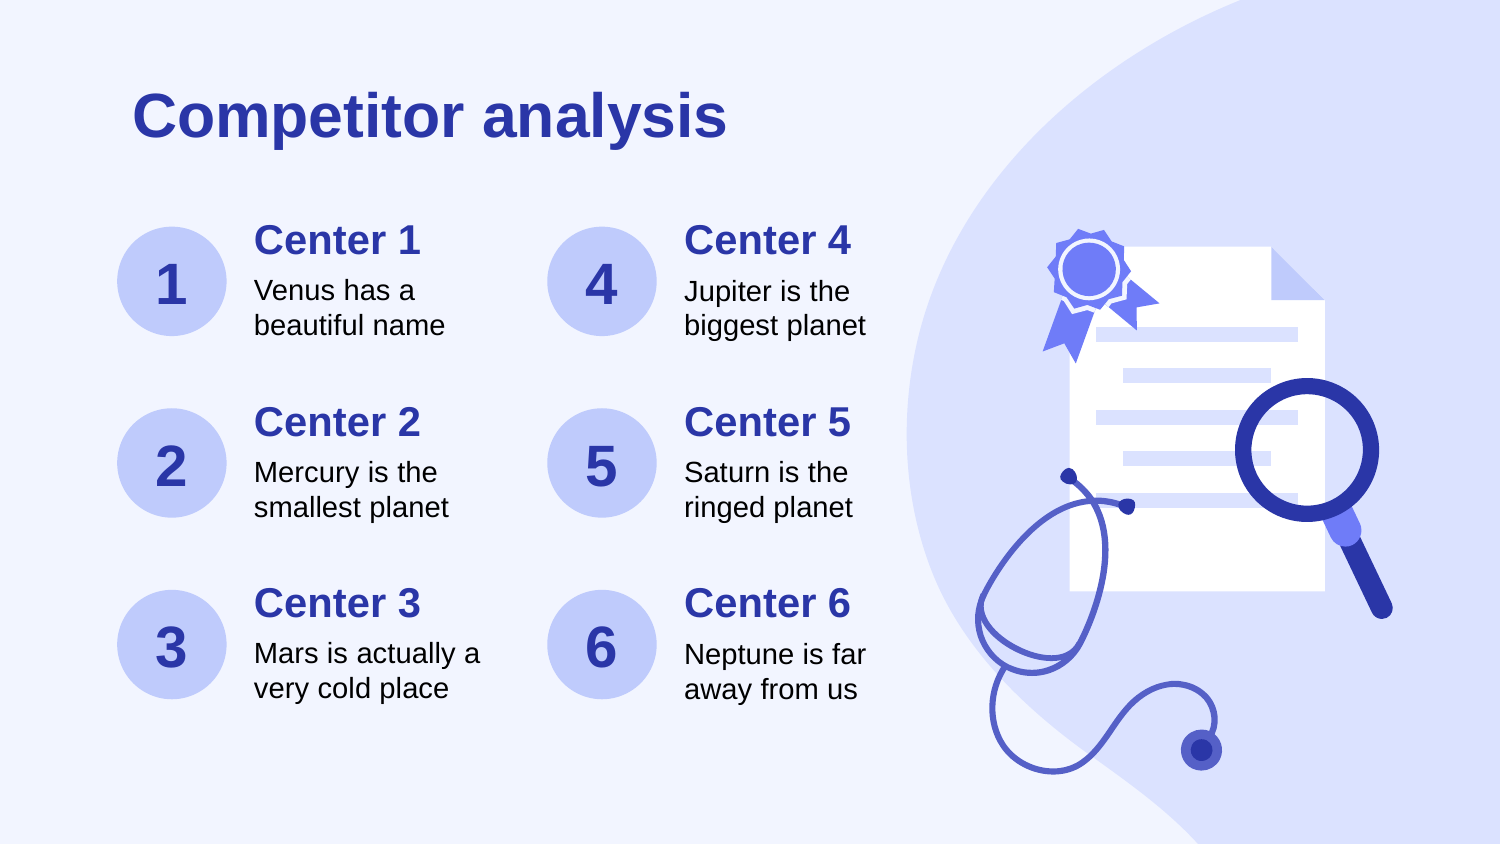

# Competitor analysis
Center 1
Center 4
1
4

Venus has a beautiful name
Jupiter is the biggest planet

Center 2
Center 5
2
5
Mercury is the smallest planet
Saturn is the ringed planet

Center 6
Center 3
3
6
Mars is actually a very cold place
Neptune is far away from us